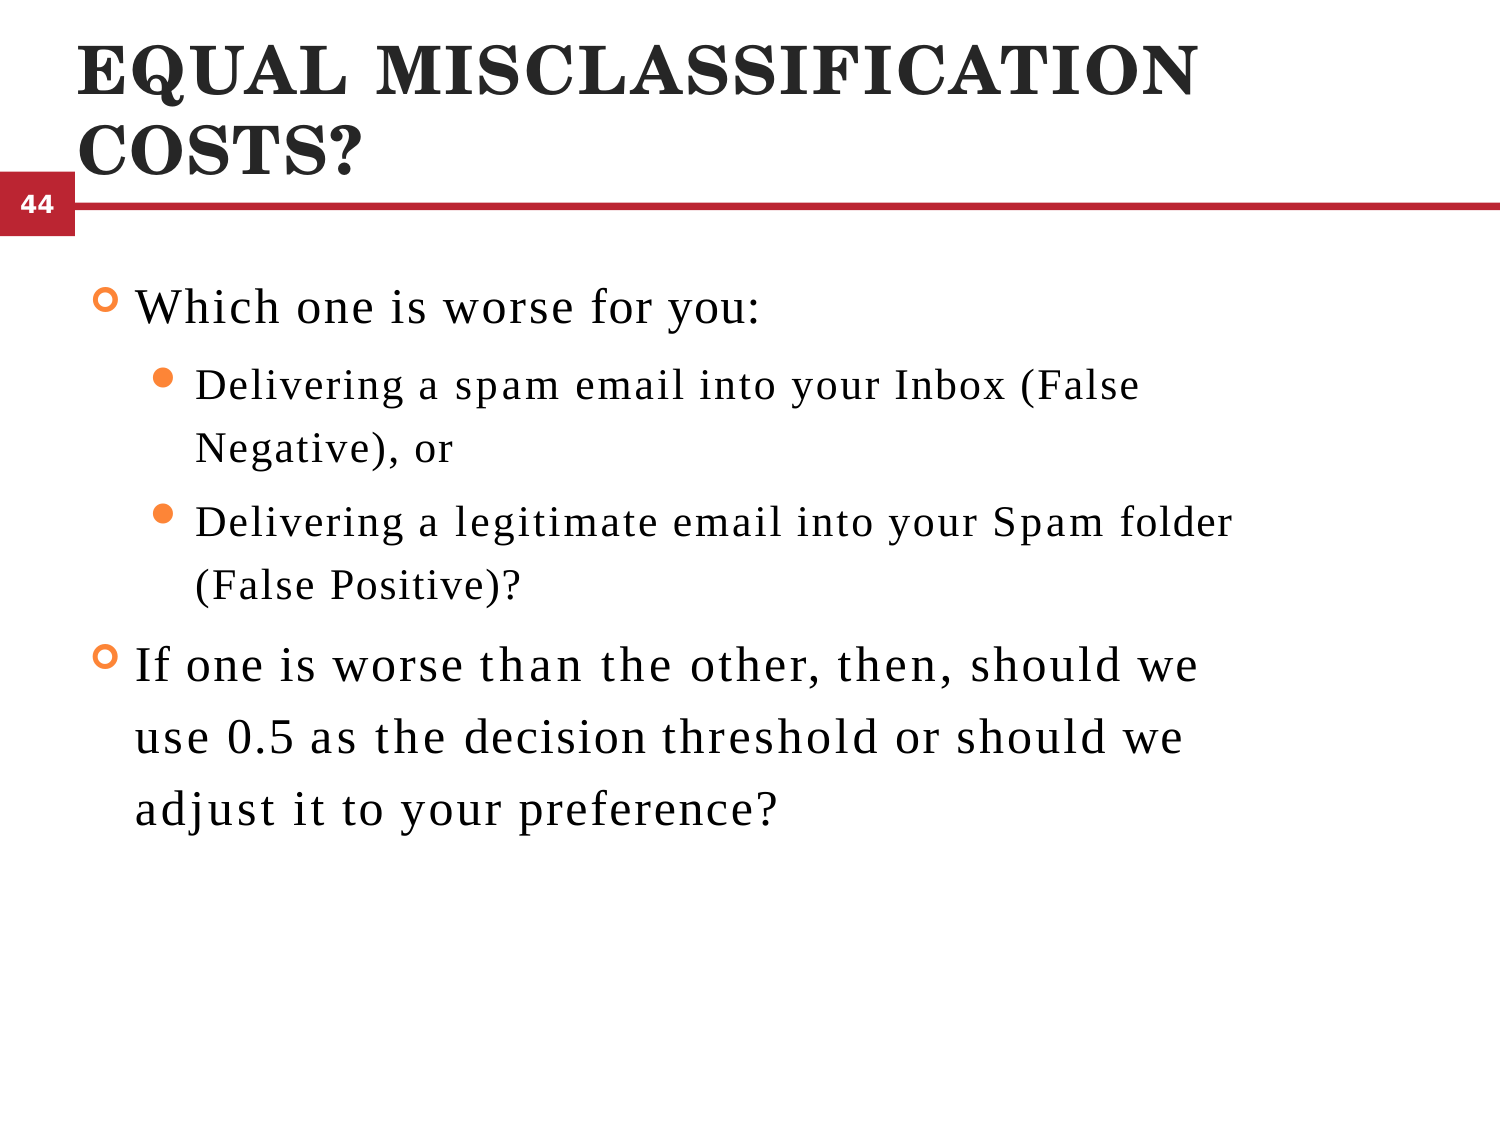

# Equal Misclassification Costs?
Which one is worse for you:
Delivering a spam email into your Inbox (False Negative), or
Delivering a legitimate email into your Spam folder (False Positive)?
If one is worse than the other, then, should we use 0.5 as the decision threshold or should we adjust it to your preference?
26